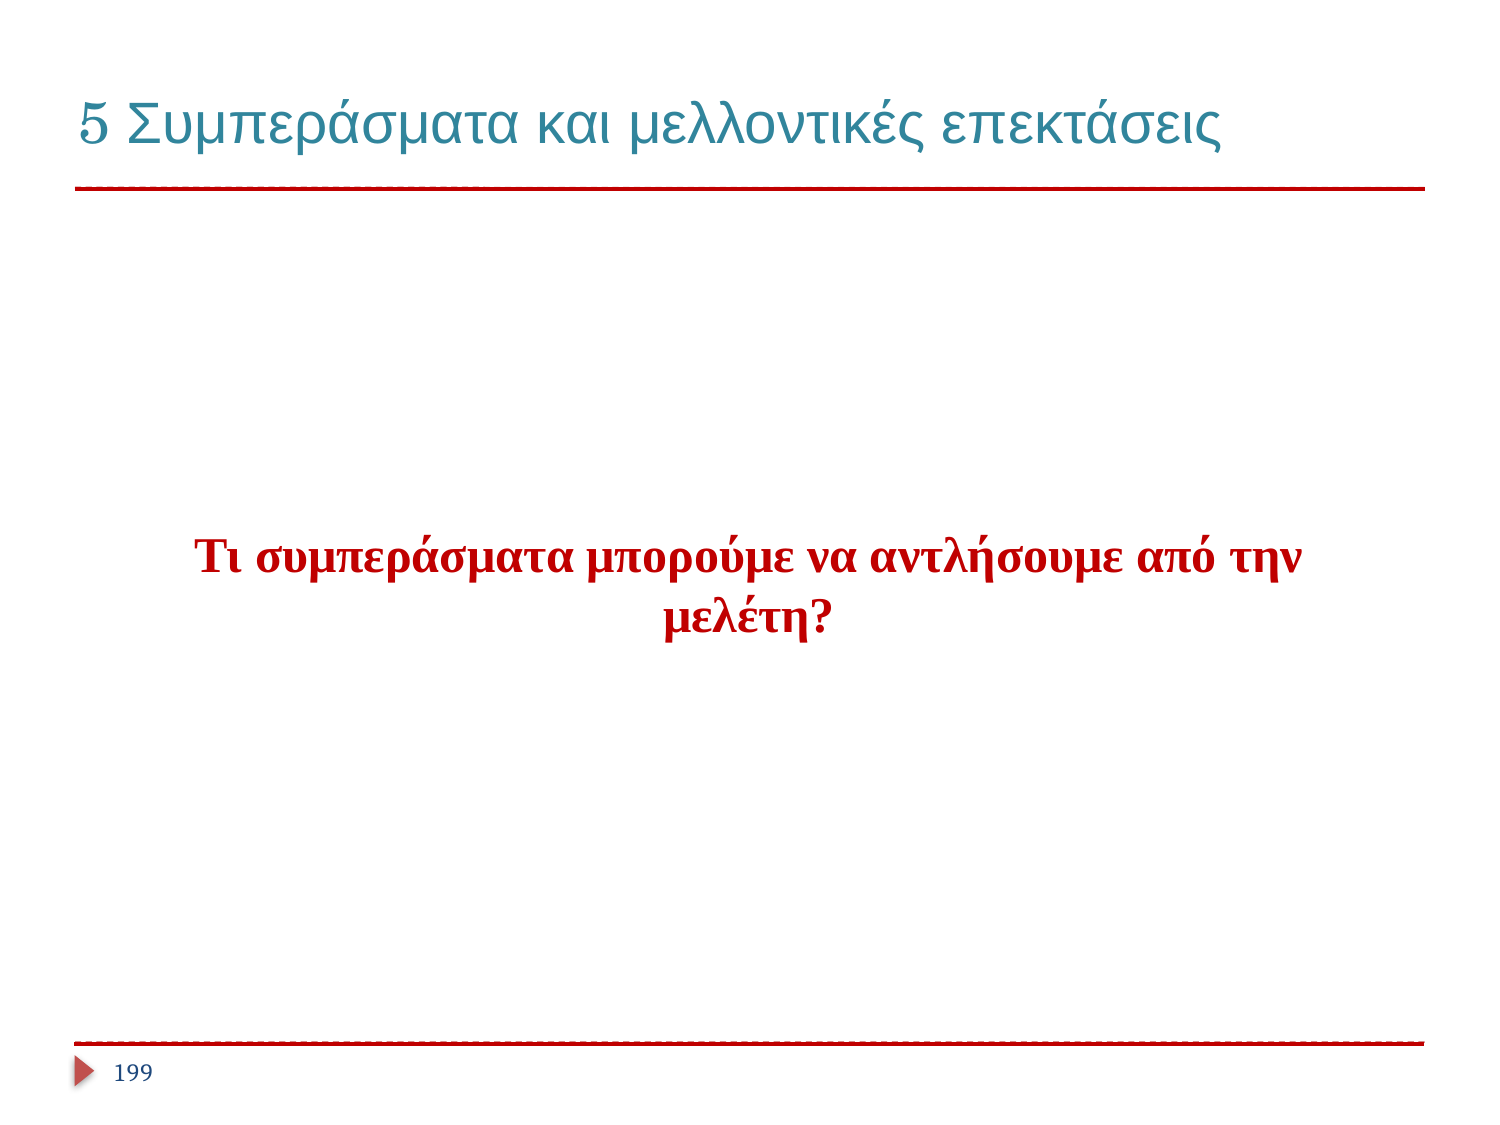

# 5 Συμπεράσματα και μελλοντικές επεκτάσεις
Τι συμπεράσματα μπορούμε να αντλήσουμε από την μελέτη?
199